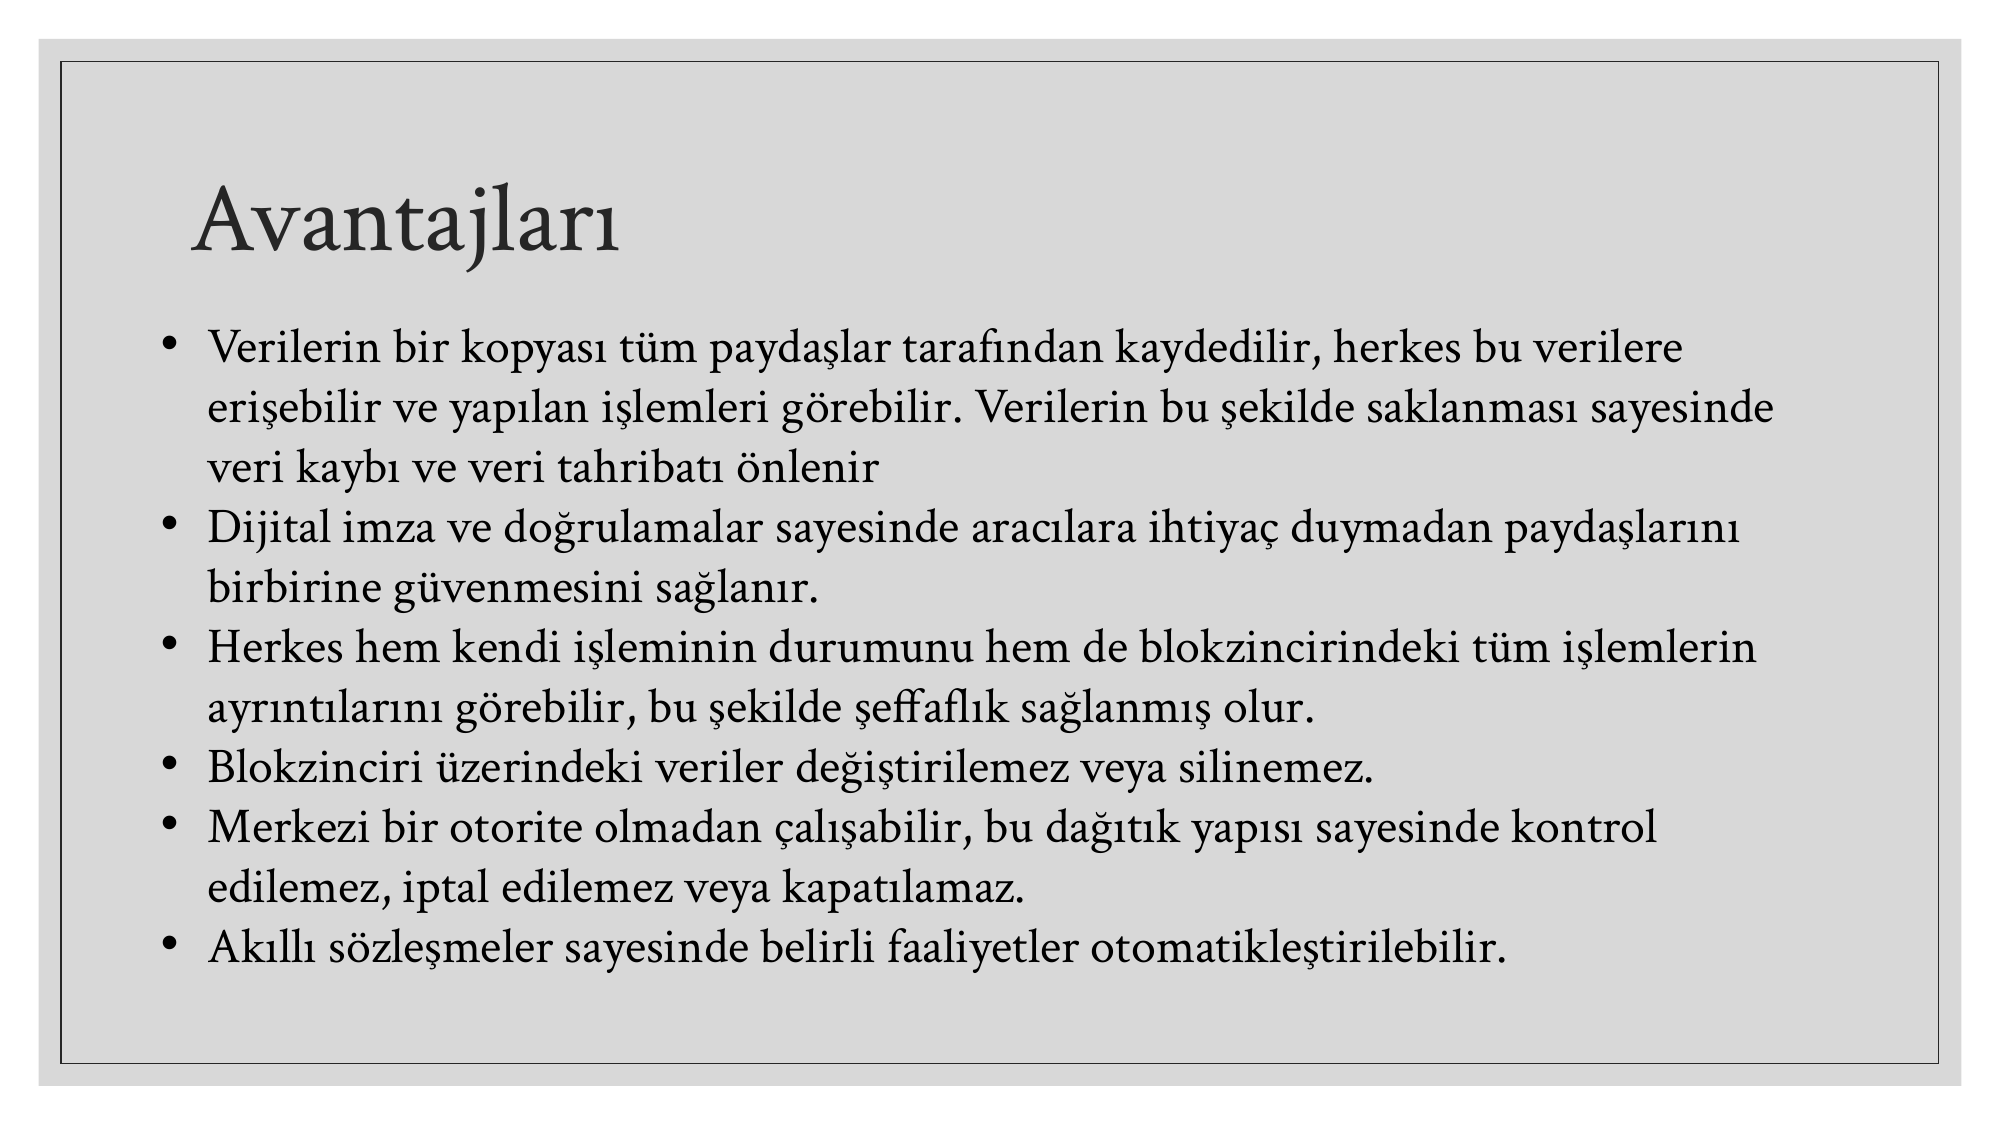

# Avantajları
Verilerin bir kopyası tüm paydaşlar tarafından kaydedilir, herkes bu verilere erişebilir ve yapılan işlemleri görebilir. Verilerin bu şekilde saklanması sayesinde veri kaybı ve veri tahribatı önlenir
Dijital imza ve doğrulamalar sayesinde aracılara ihtiyaç duymadan paydaşlarını birbirine güvenmesini sağlanır.
Herkes hem kendi işleminin durumunu hem de blokzincirindeki tüm işlemlerin ayrıntılarını görebilir, bu şekilde şeffaflık sağlanmış olur.
Blokzinciri üzerindeki veriler değiştirilemez veya silinemez.
Merkezi bir otorite olmadan çalışabilir, bu dağıtık yapısı sayesinde kontrol edilemez, iptal edilemez veya kapatılamaz.
Akıllı sözleşmeler sayesinde belirli faaliyetler otomatikleştirilebilir.